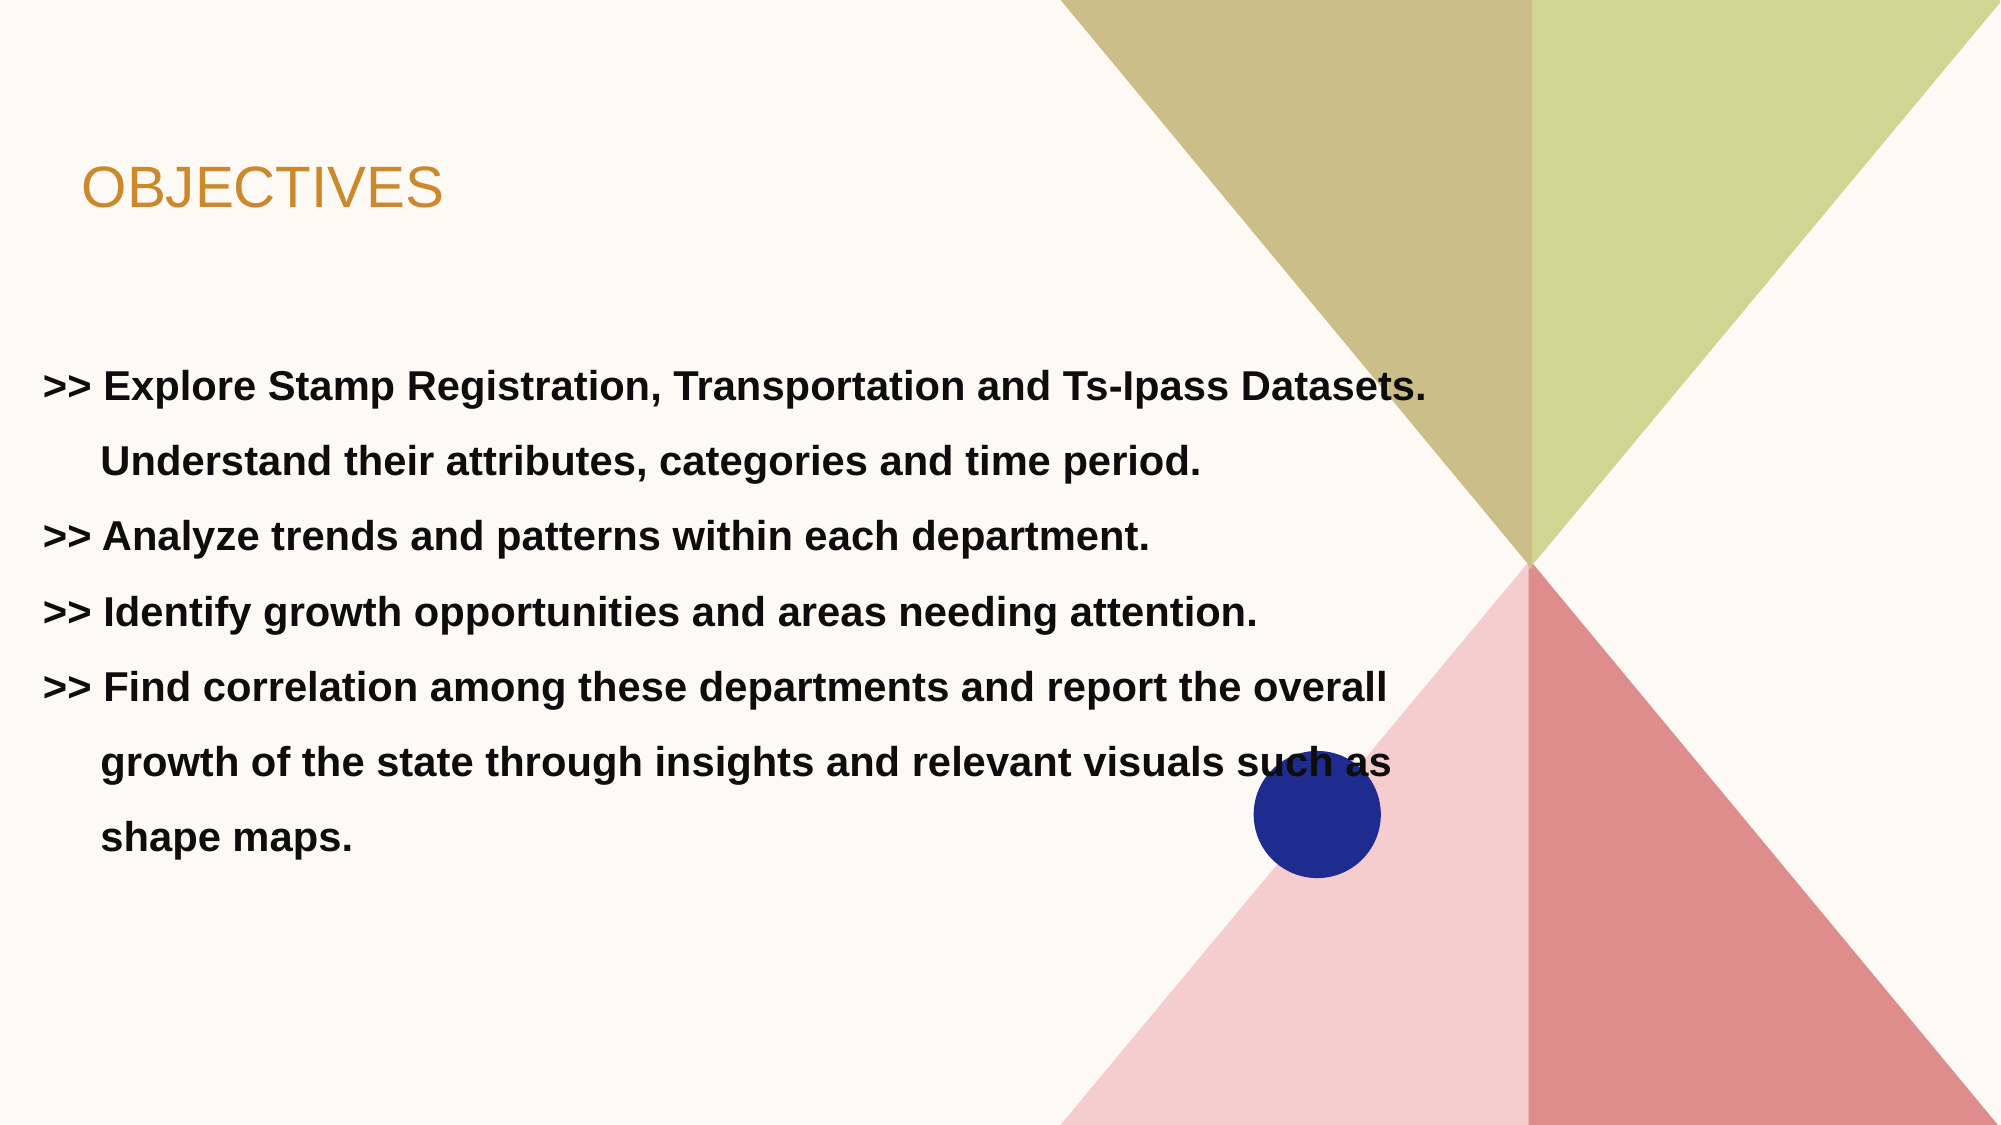

OBJECTIVES
>> Explore Stamp Registration, Transportation and Ts-Ipass Datasets.
     Understand their attributes, categories and time period.
>> Analyze trends and patterns within each department.
>> Identify growth opportunities and areas needing attention.
>> Find correlation among these departments and report the overall
     growth of the state through insights and relevant visuals such as
     shape maps.